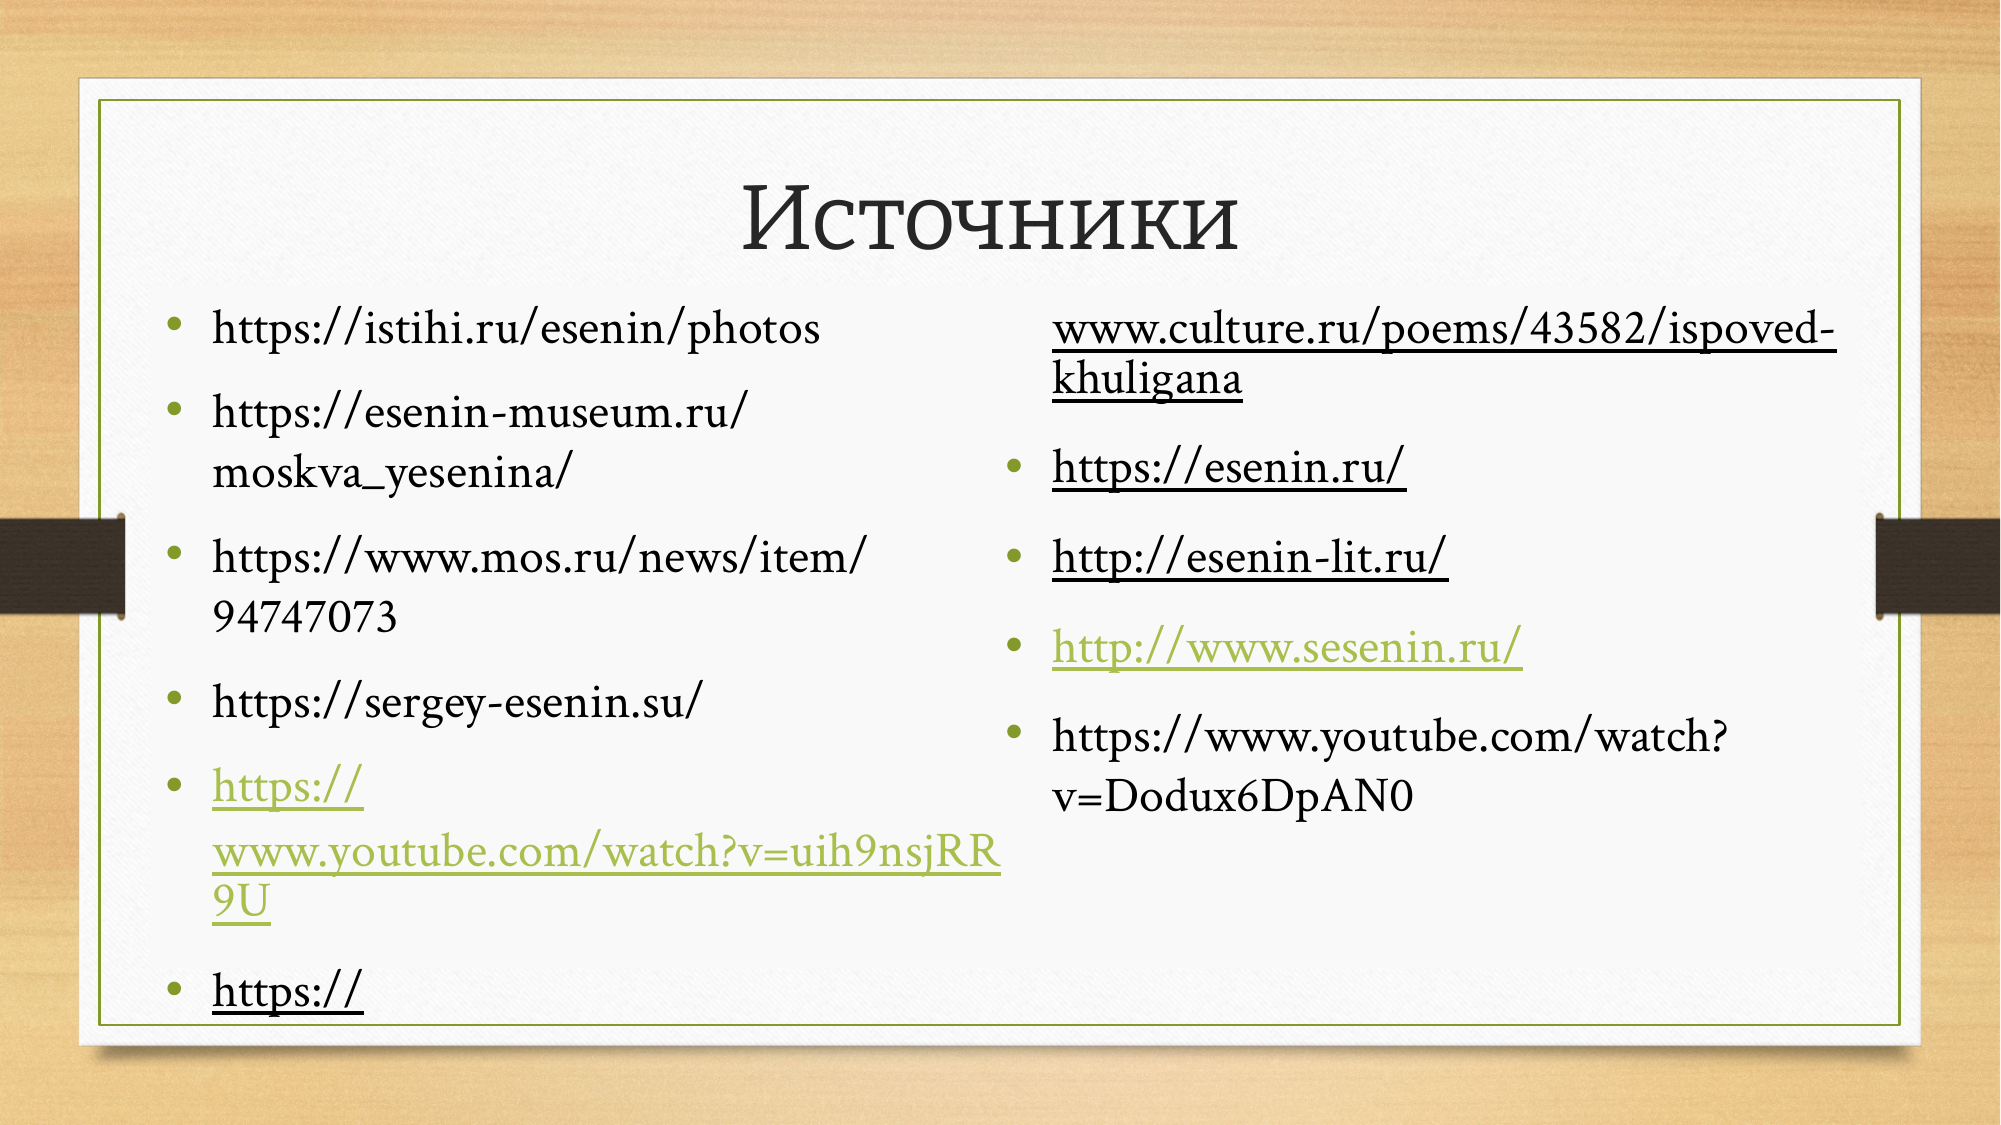

# Источники
https://istihi.ru/esenin/photos
https://esenin-museum.ru/moskva_yesenina/
https://www.mos.ru/news/item/94747073
https://sergey-esenin.su/
https://www.youtube.com/watch?v=uih9nsjRR9U
https://www.culture.ru/poems/43582/ispoved-khuligana
https://esenin.ru/
http://esenin-lit.ru/
http://www.sesenin.ru/
https://www.youtube.com/watch?v=Dodux6DpAN0